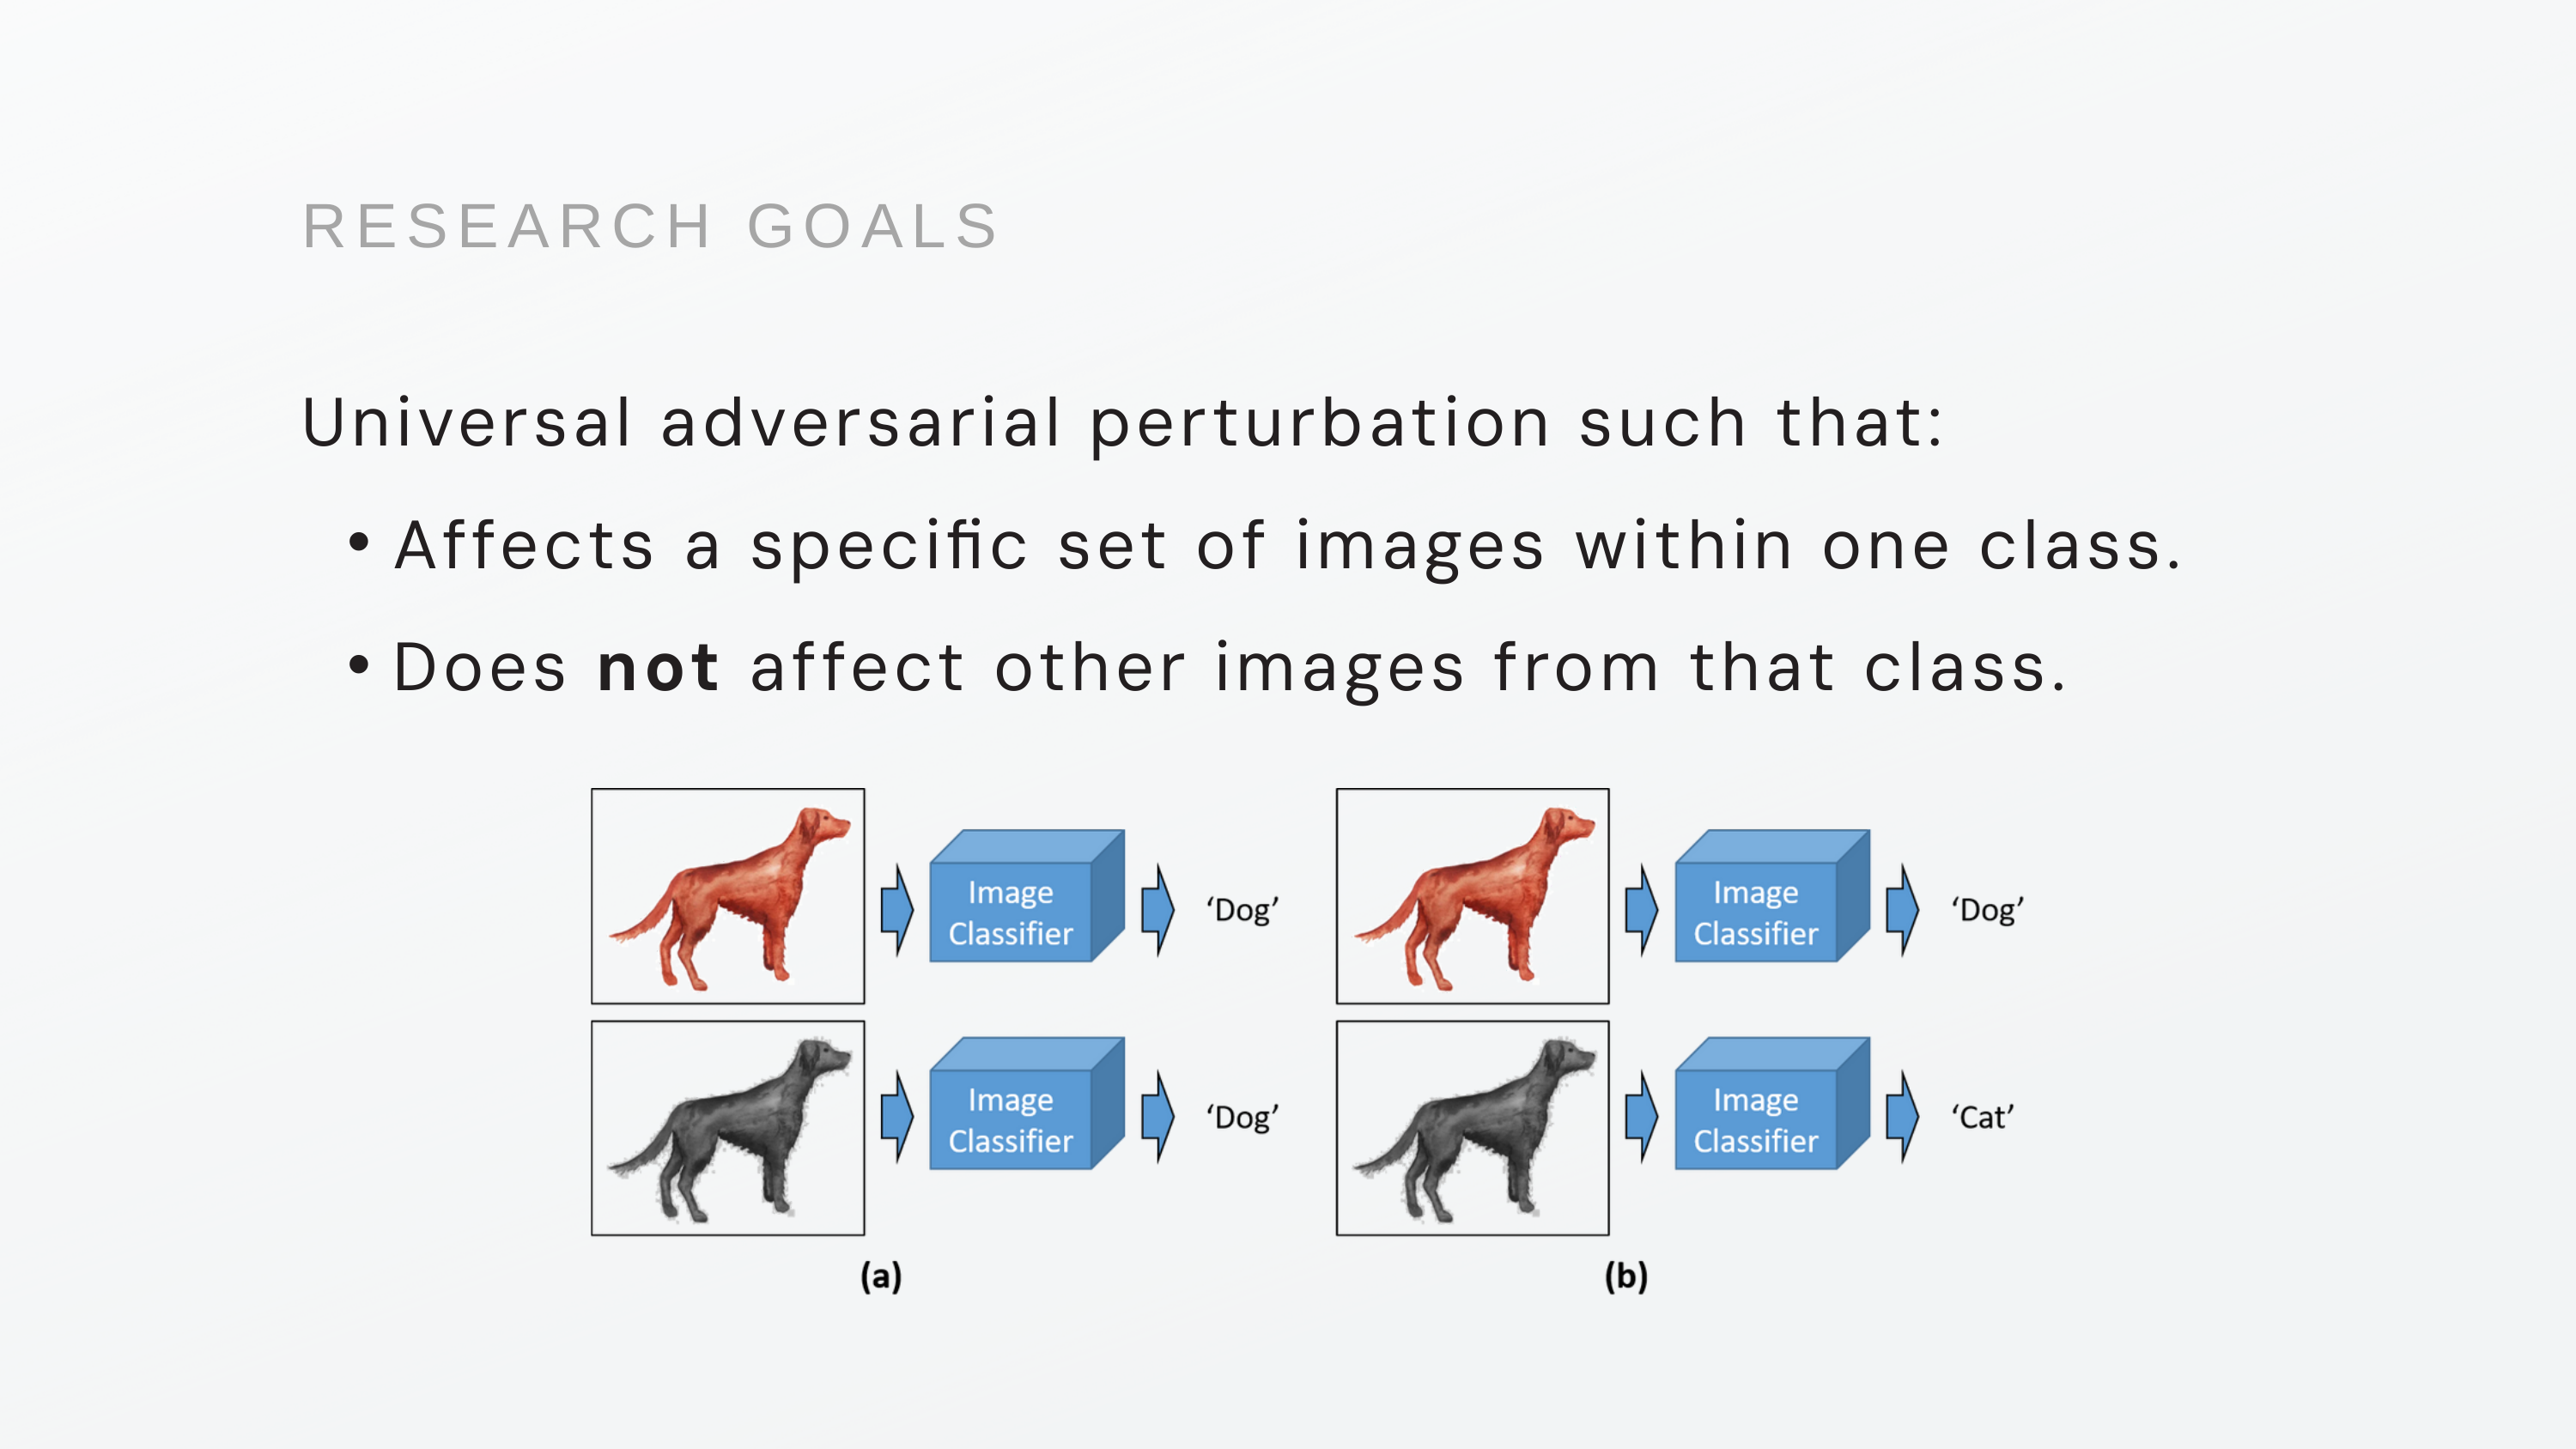

RESEARCH GOALS
Universal adversarial perturbation such that:
Affects a specific set of images within one class.
Does not affect other images from that class.